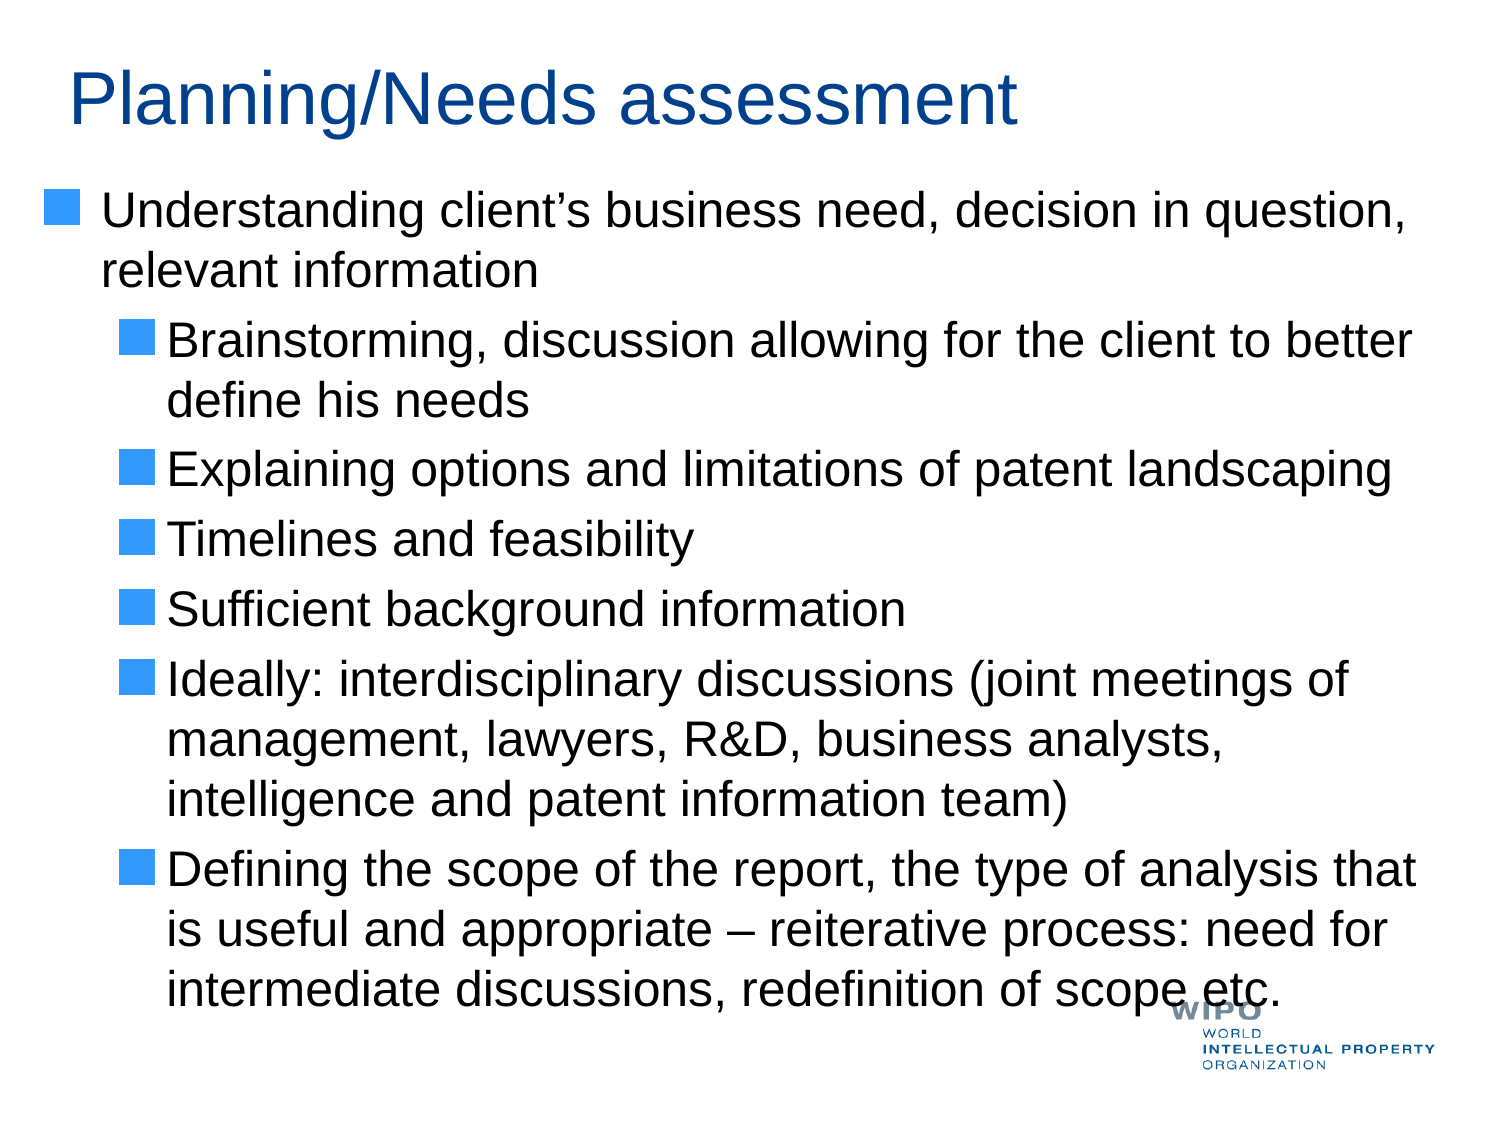

# Planning/Needs assessment
Understanding client’s business need, decision in question, relevant information
Brainstorming, discussion allowing for the client to better define his needs
Explaining options and limitations of patent landscaping
Timelines and feasibility
Sufficient background information
Ideally: interdisciplinary discussions (joint meetings of management, lawyers, R&D, business analysts, intelligence and patent information team)
Defining the scope of the report, the type of analysis that is useful and appropriate – reiterative process: need for intermediate discussions, redefinition of scope etc.